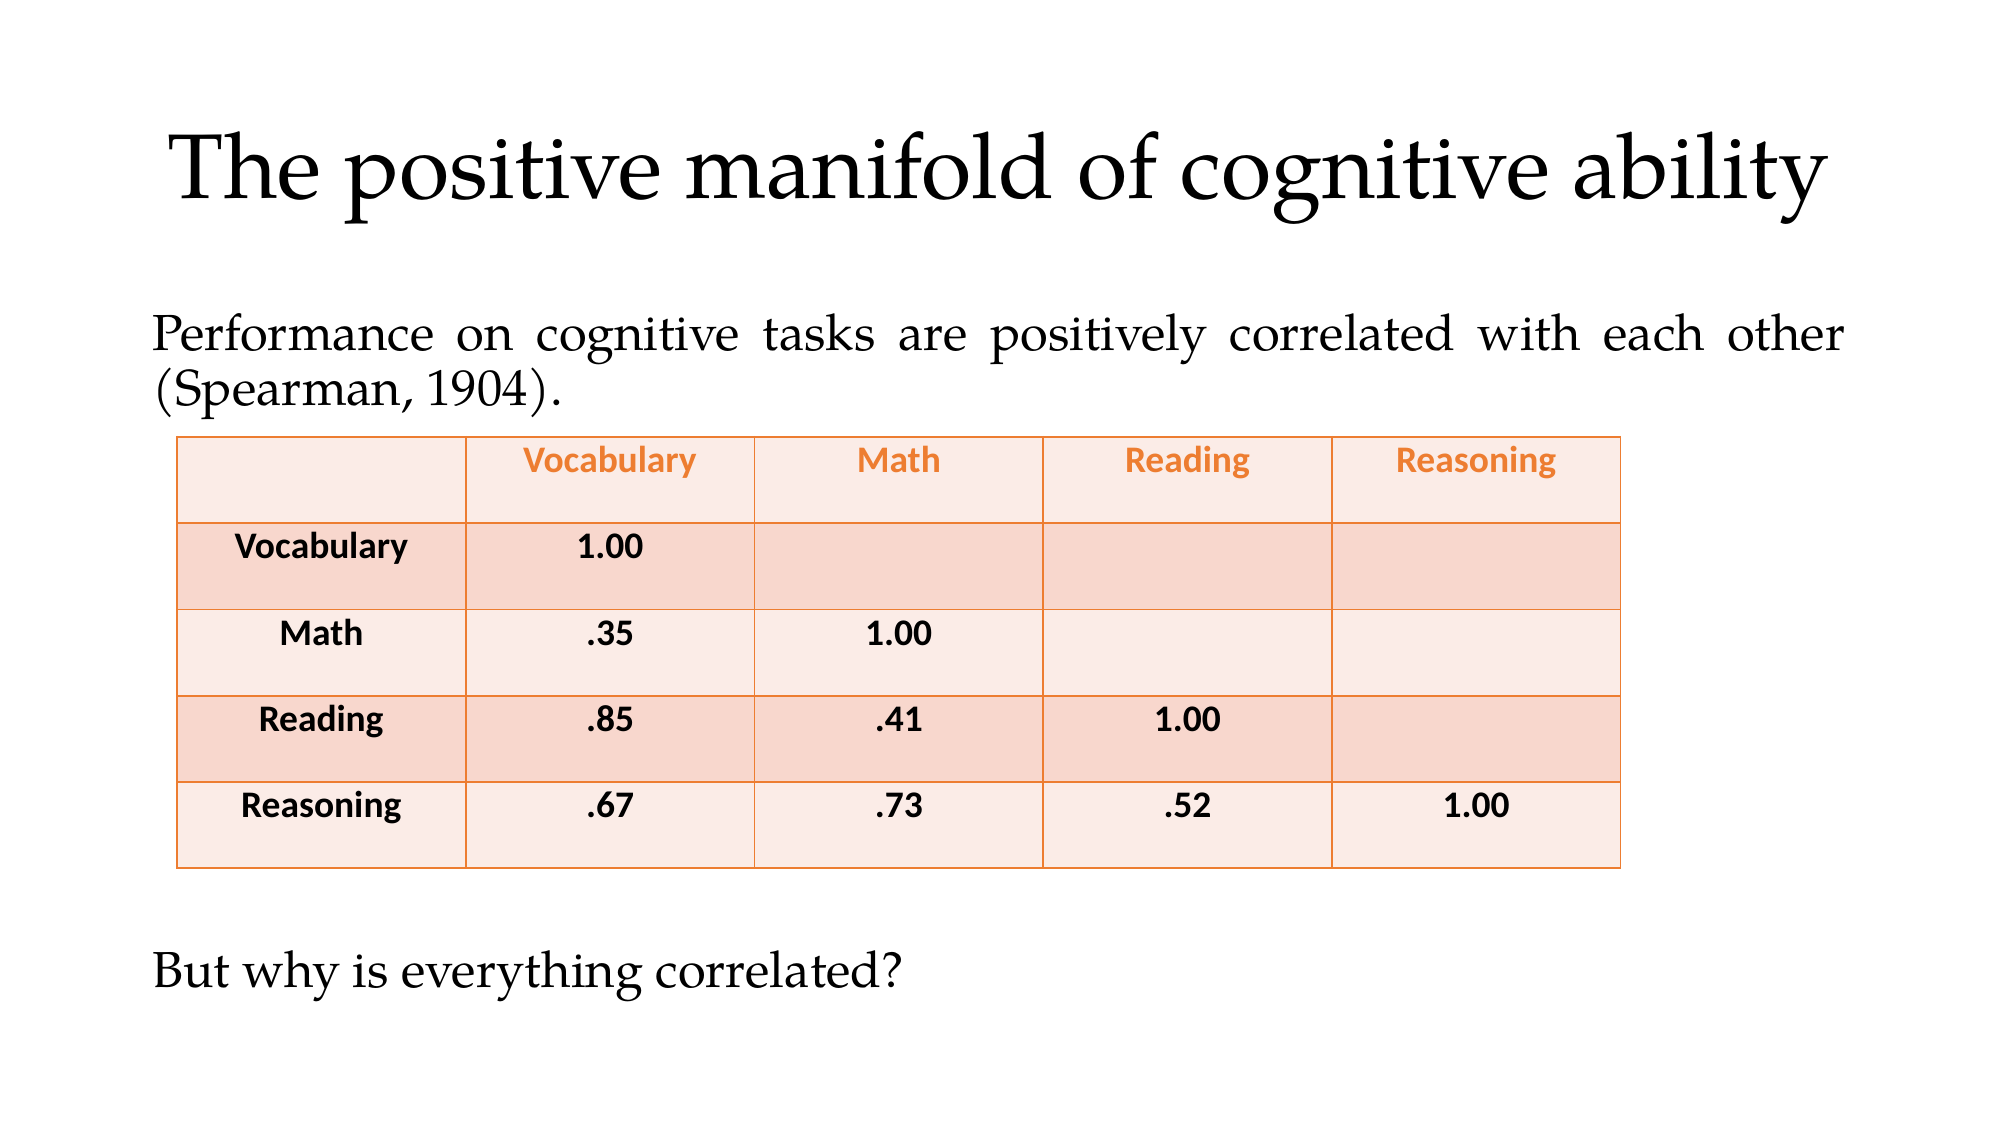

# The positive manifold of cognitive ability
Performance on cognitive tasks are positively correlated with each other (Spearman, 1904).

But why is everything correlated?

|  | Vocabulary | Math | Reading | Reasoning |
| --- | --- | --- | --- | --- |
| Vocabulary | 1.00 |  |  |  |
| Math | .35 | 1.00 |  |  |
| Reading | .85 | .41 | 1.00 |  |
| Reasoning | .67 | .73 | .52 | 1.00 |